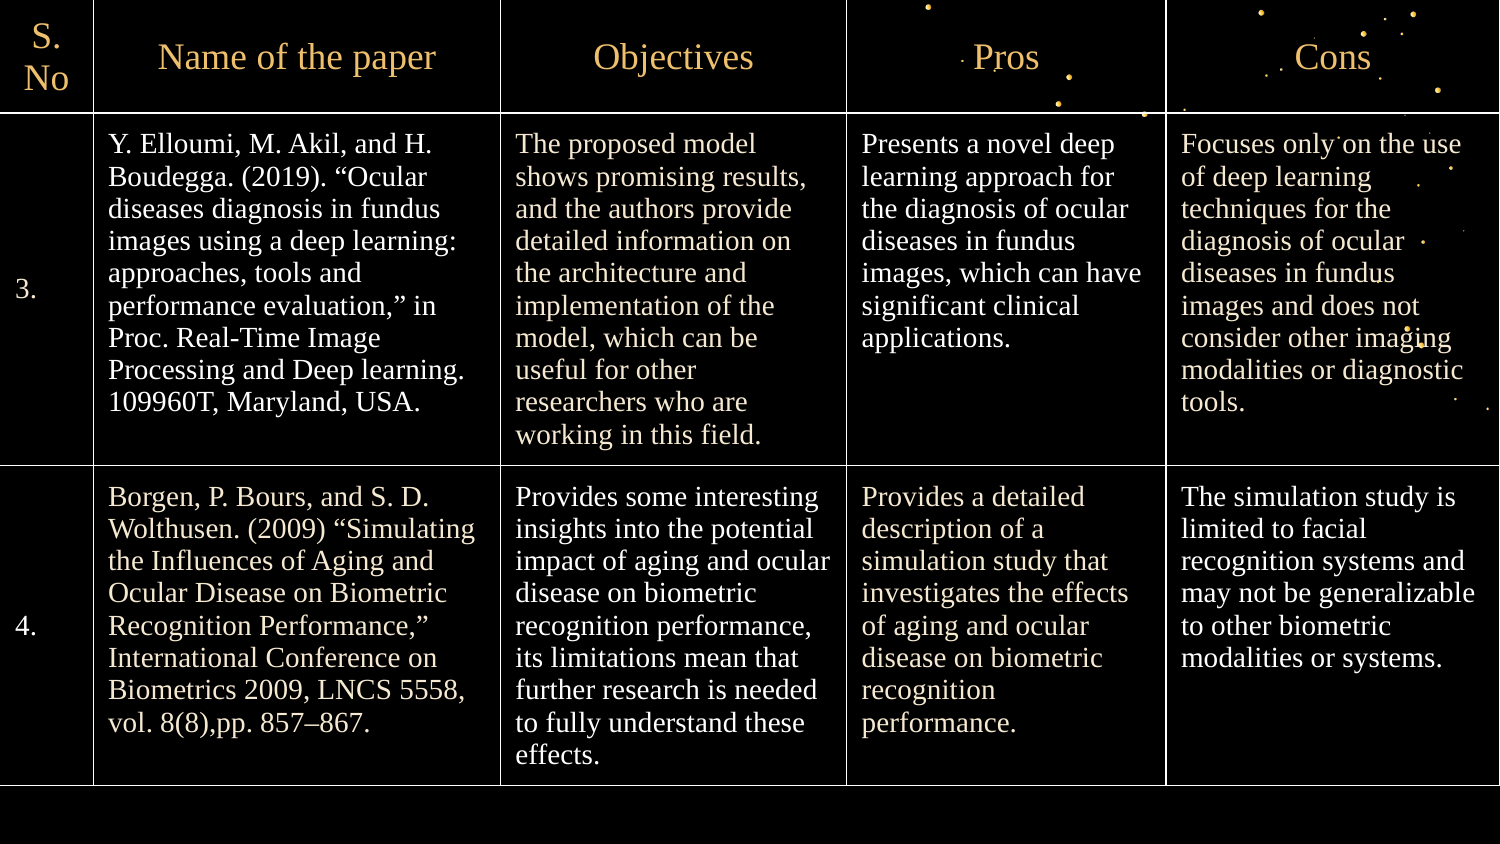

| S. No | Name of the paper | Objectives | Pros | Cons |
| --- | --- | --- | --- | --- |
| 3. | Y. Elloumi, M. Akil, and H. Boudegga. (2019). “Ocular diseases diagnosis in fundus images using a deep learning: approaches, tools and performance evaluation,” in Proc. Real-Time Image Processing and Deep learning. 109960T, Maryland, USA. | The proposed model shows promising results, and the authors provide detailed information on the architecture and implementation of the model, which can be useful for other researchers who are working in this field. | Presents a novel deep learning approach for the diagnosis of ocular diseases in fundus images, which can have significant clinical applications. | Focuses only on the use of deep learning techniques for the diagnosis of ocular diseases in fundus images and does not consider other imaging modalities or diagnostic tools. |
| 4. | Borgen, P. Bours, and S. D. Wolthusen. (2009) “Simulating the Influences of Aging and Ocular Disease on Biometric Recognition Performance,” International Conference on Biometrics 2009, LNCS 5558, vol. 8(8),pp. 857–867. | Provides some interesting insights into the potential impact of aging and ocular disease on biometric recognition performance, its limitations mean that further research is needed to fully understand these effects. | Provides a detailed description of a simulation study that investigates the effects of aging and ocular disease on biometric recognition performance. | The simulation study is limited to facial recognition systems and may not be generalizable to other biometric modalities or systems. |